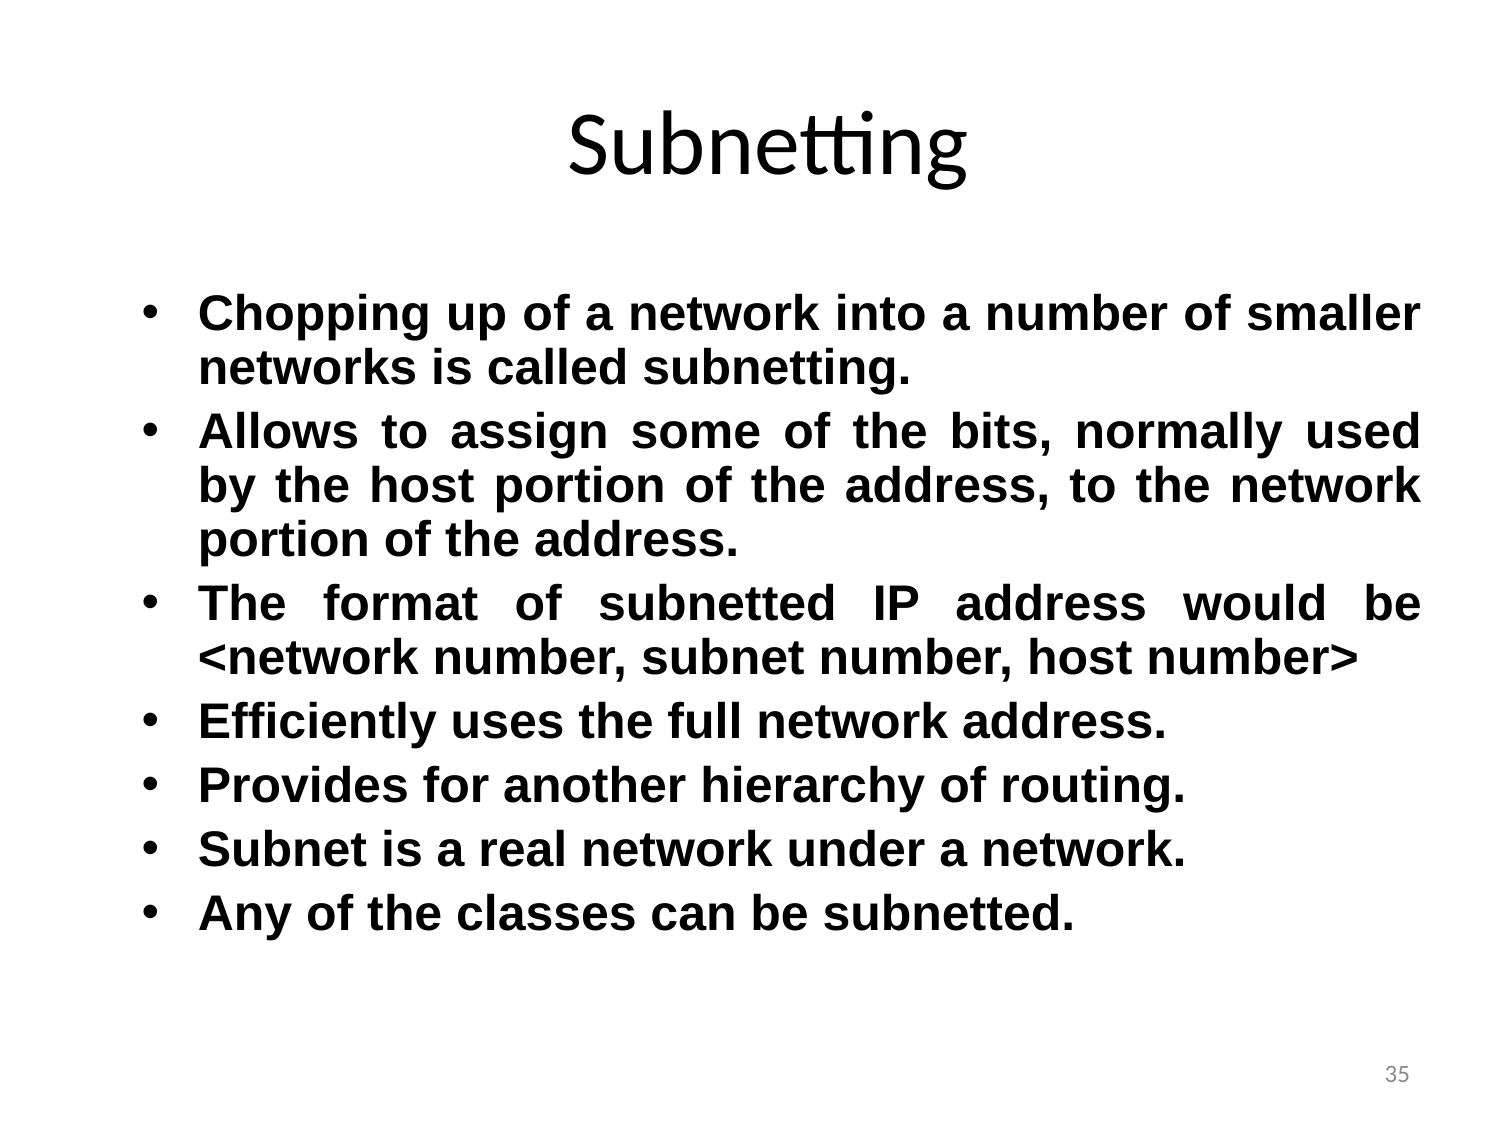

# Subnetting
Chopping up of a network into a number of smaller networks is called subnetting.
Allows to assign some of the bits, normally used by the host portion of the address, to the network portion of the address.
The format of subnetted IP address would be <network number, subnet number, host number>
Efficiently uses the full network address.
Provides for another hierarchy of routing.
Subnet is a real network under a network.
Any of the classes can be subnetted.
35